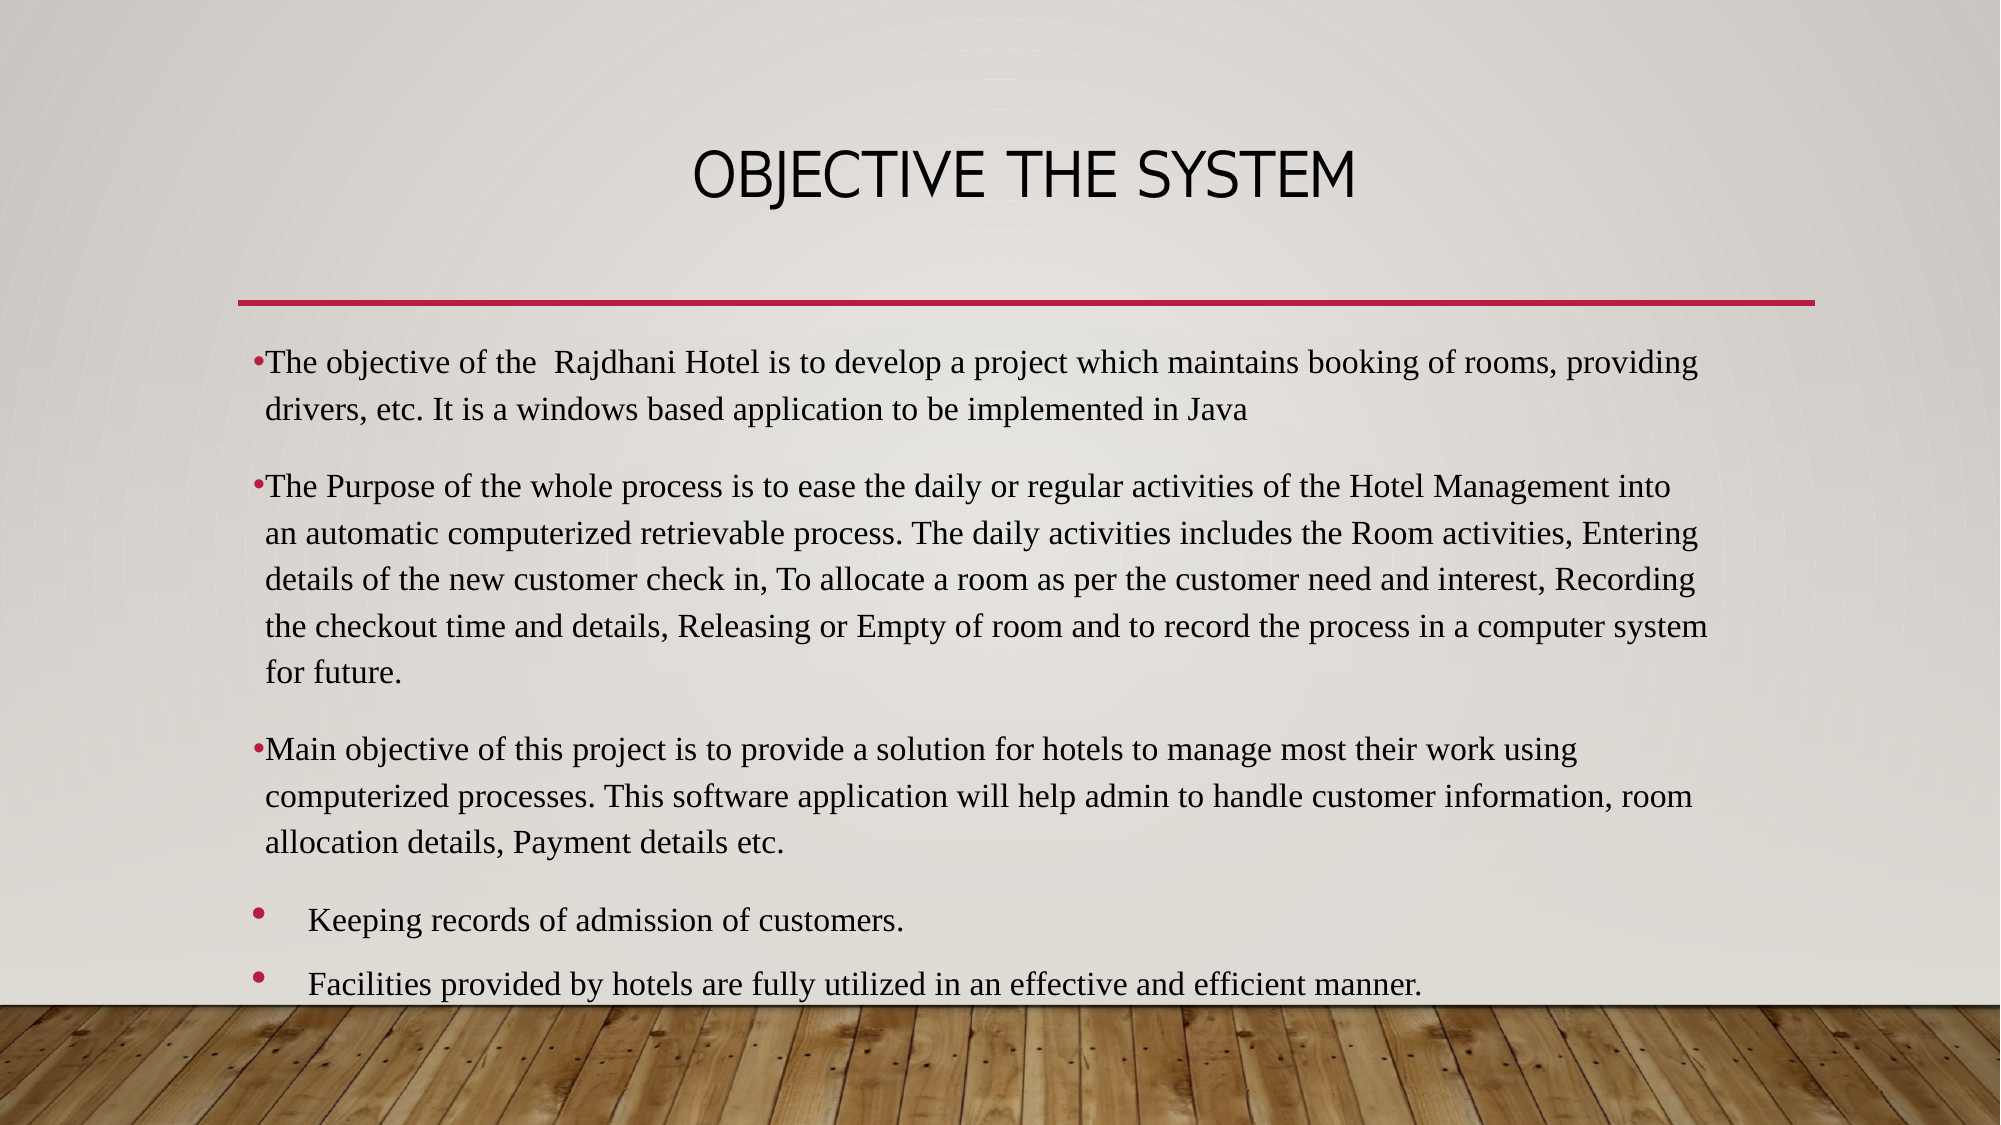

# Objective the System
The objective of the  Rajdhani Hotel is to develop a project which maintains booking of rooms, providing drivers, etc. It is a windows based application to be implemented in Java
The Purpose of the whole process is to ease the daily or regular activities of the Hotel Management into an automatic computerized retrievable process. The daily activities includes the Room activities, Entering details of the new customer check in, To allocate a room as per the customer need and interest, Recording the checkout time and details, Releasing or Empty of room and to record the process in a computer system for future.
Main objective of this project is to provide a solution for hotels to manage most their work using computerized processes. This software application will help admin to handle customer information, room allocation details, Payment details etc.
Keeping records of admission of customers.
Facilities provided by hotels are fully utilized in an effective and efficient manner.